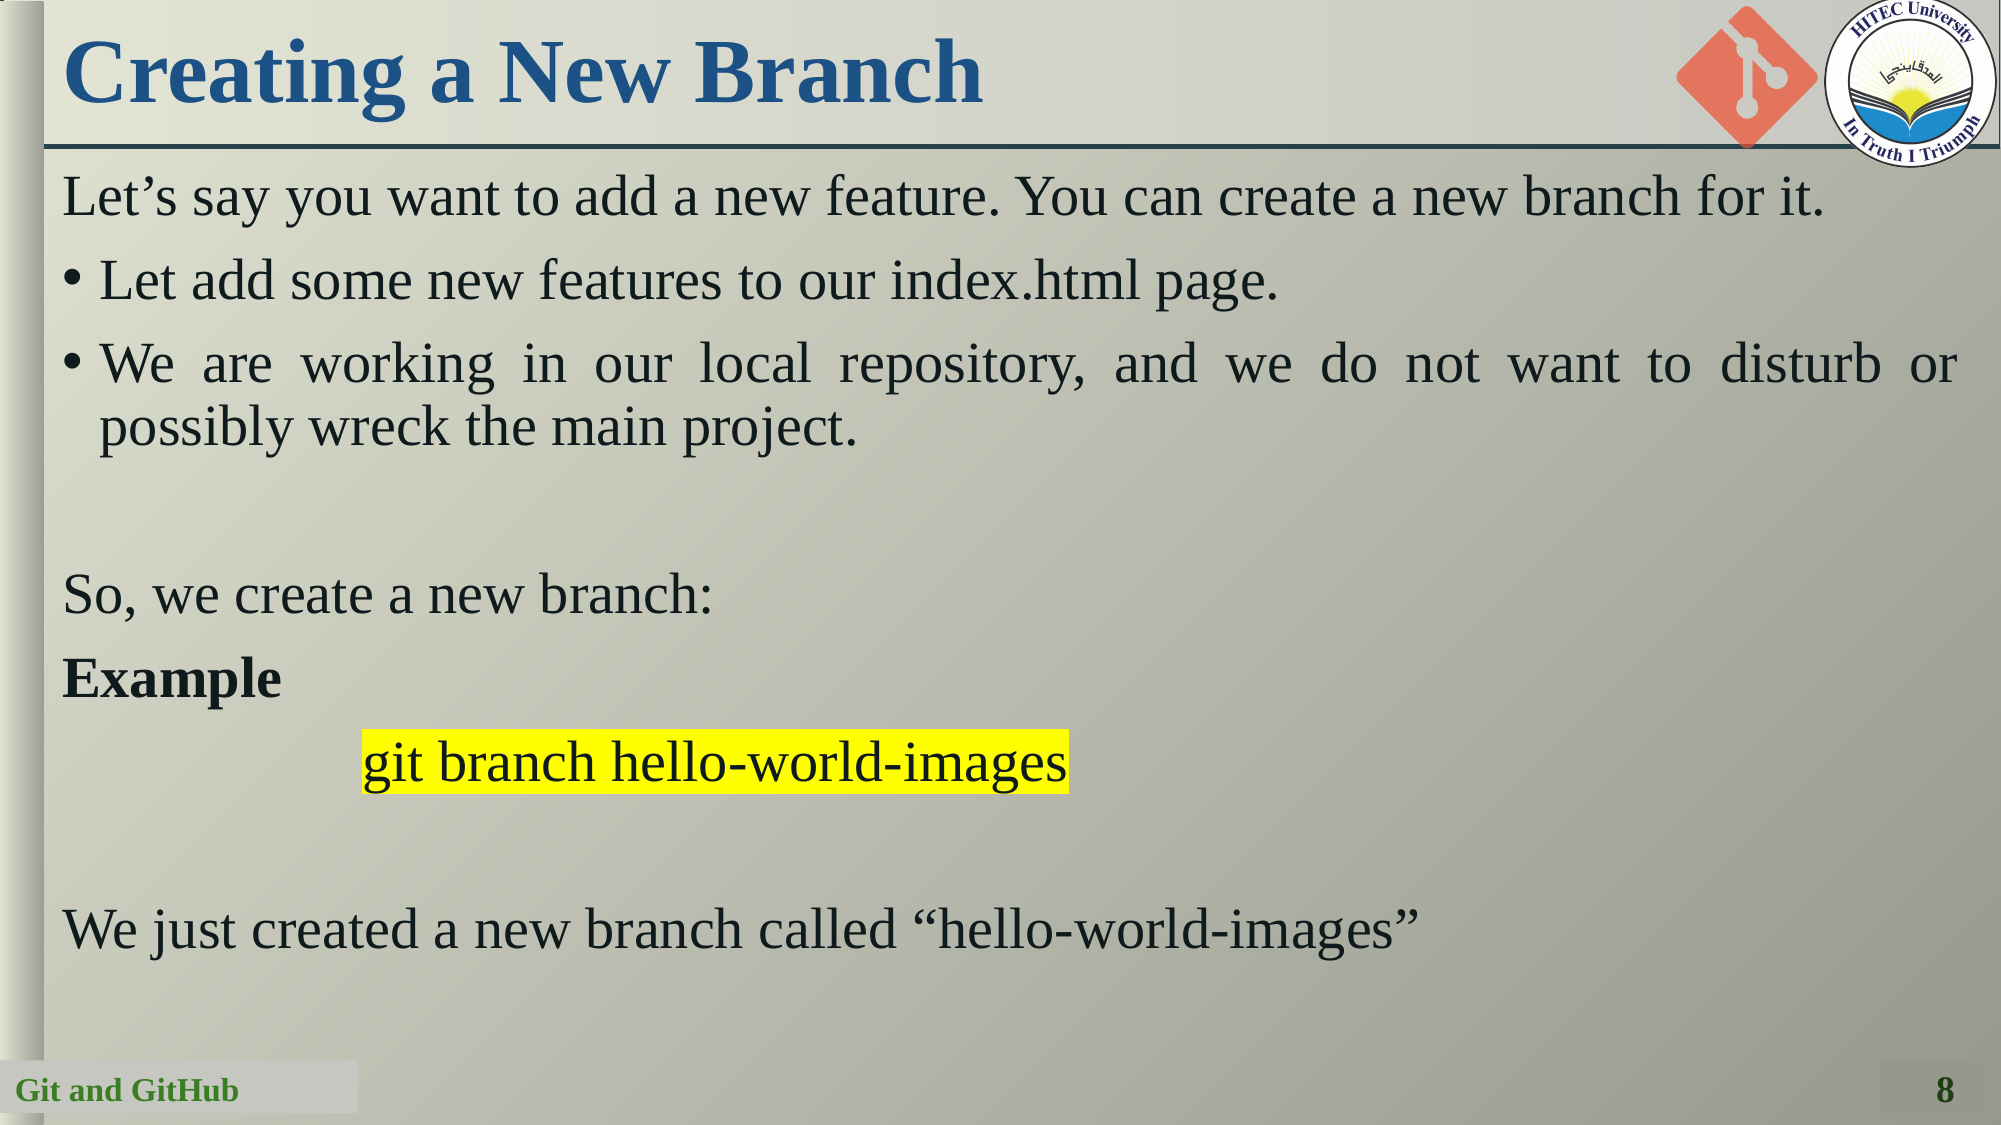

# Creating a New Branch
Let’s say you want to add a new feature. You can create a new branch for it.
Let add some new features to our index.html page.
We are working in our local repository, and we do not want to disturb or possibly wreck the main project.

So, we create a new branch:
Example
		git branch hello-world-images

We just created a new branch called “hello-world-images”
8